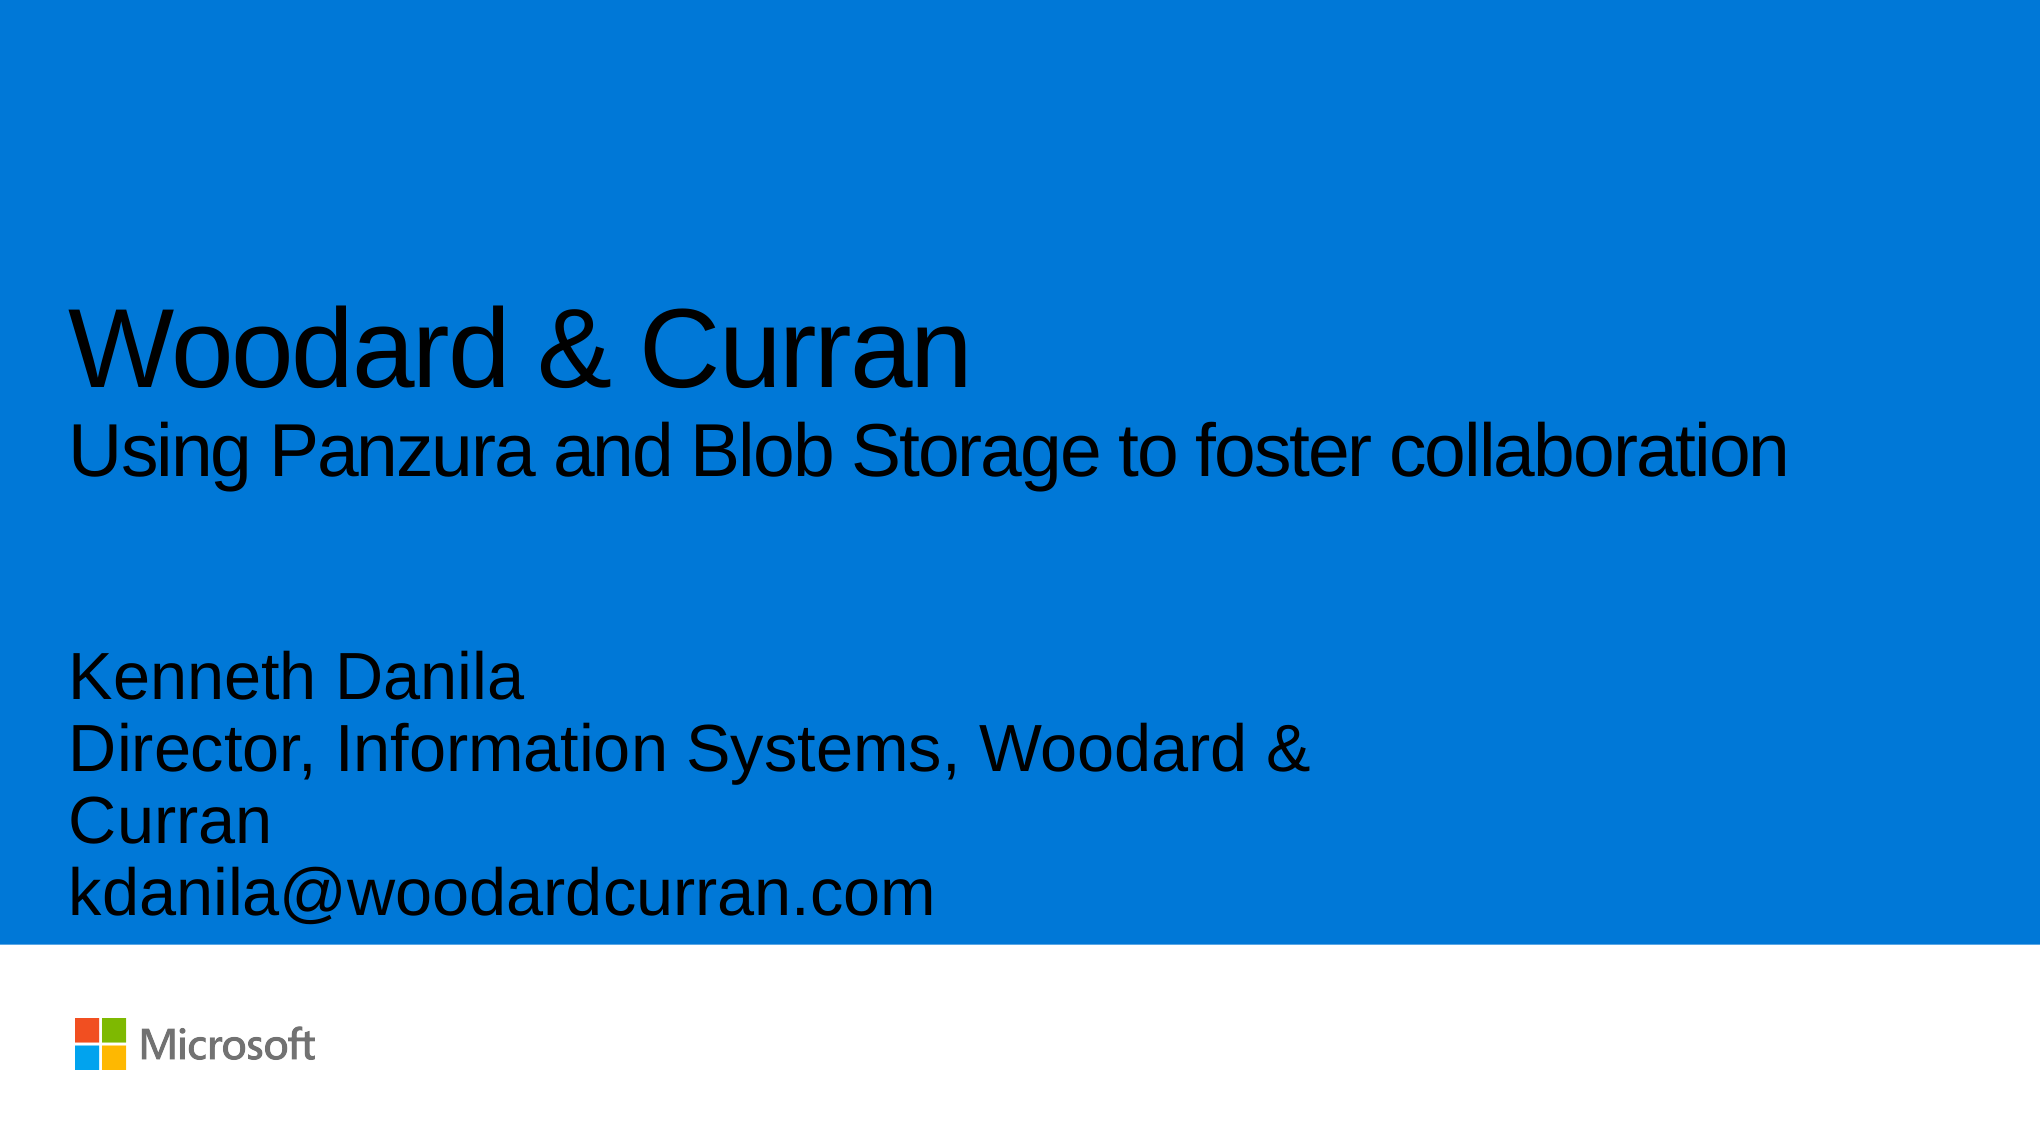

# Woodard & Curran Using Panzura and Blob Storage to foster collaboration
Kenneth Danila
Director, Information Systems, Woodard & Curran
kdanila@woodardcurran.com